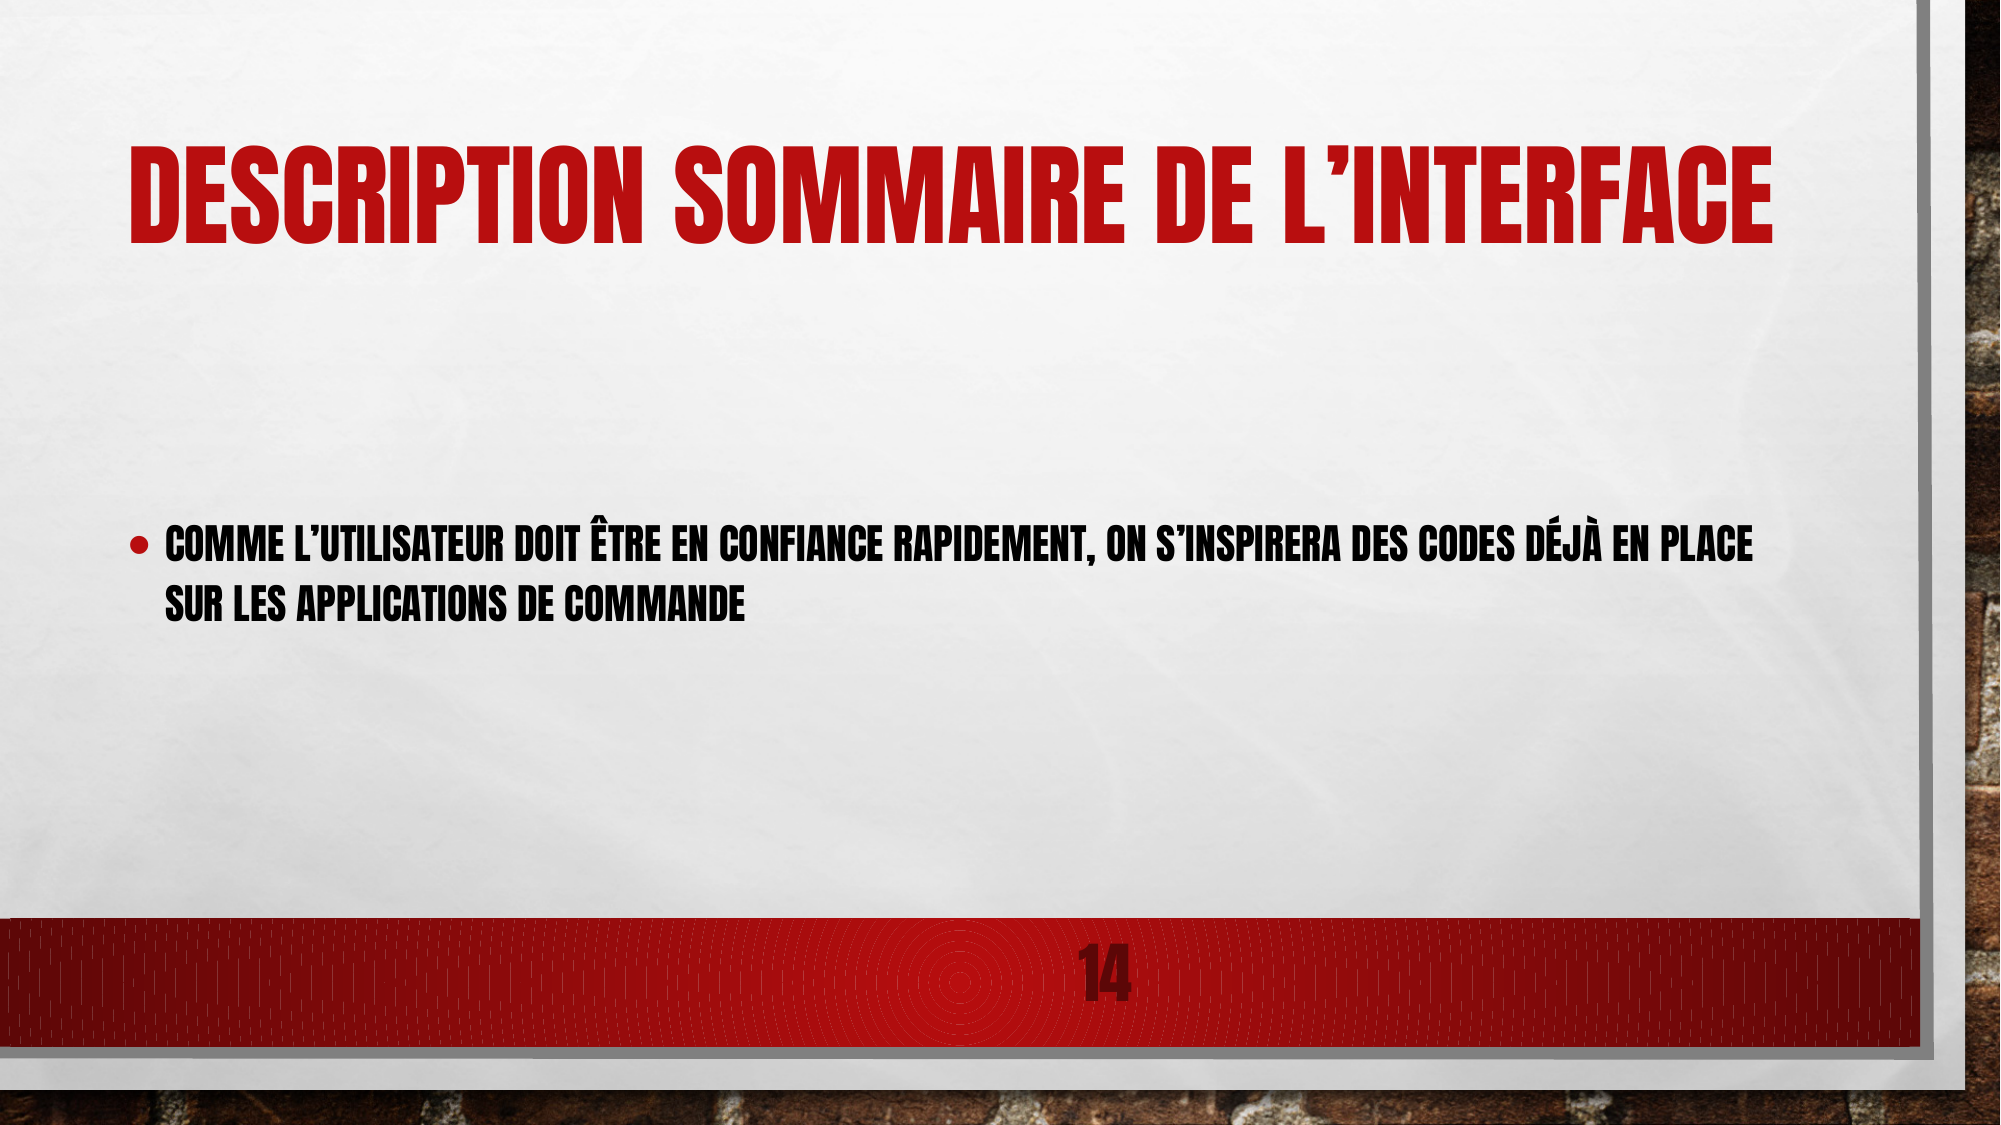

# Description sommaire de l’interface
Comme l’utilisateur doit être en confiance rapidement, on s’inspirera des codes déjà en place sur les applications de commande

14